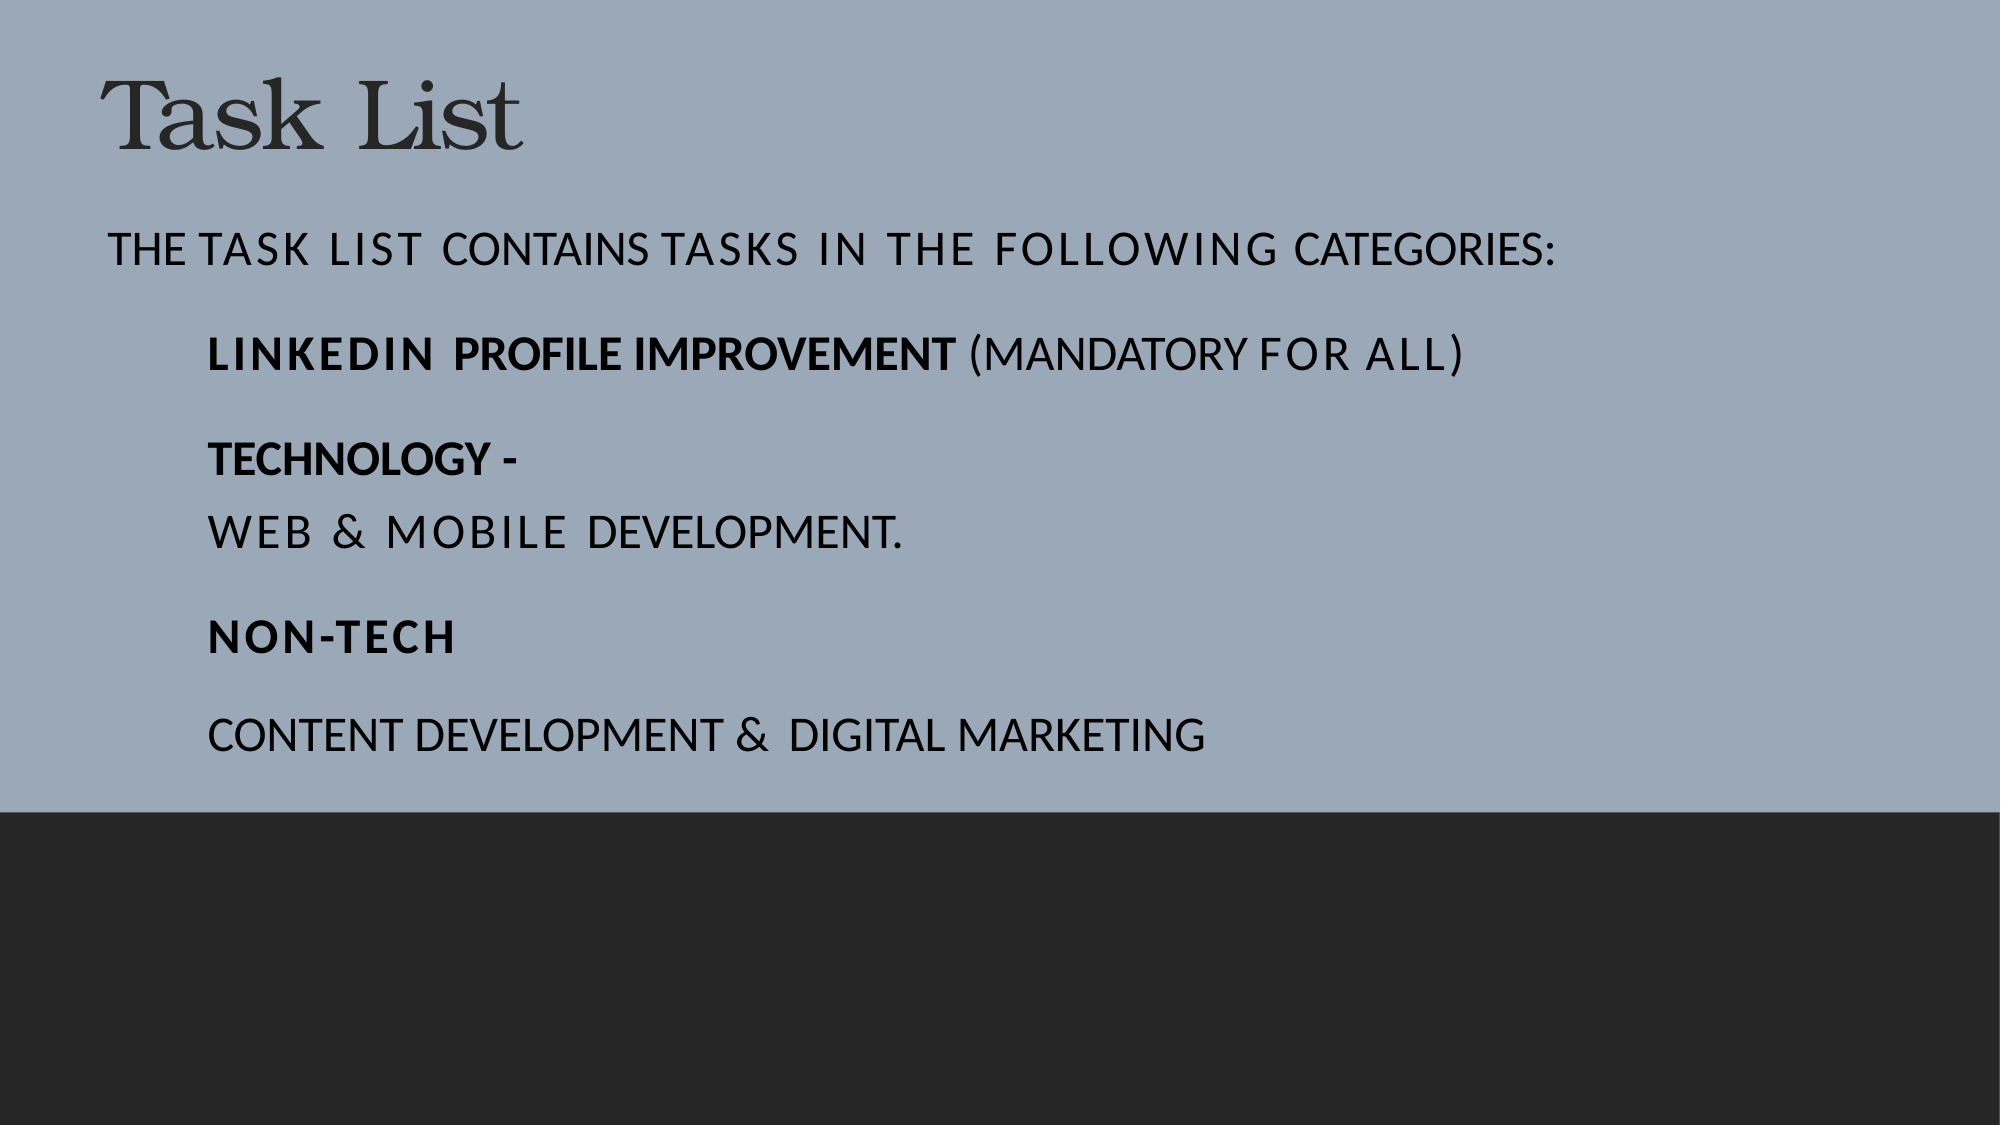

# Task List
The task list contains tasks in the following categories:
LinkedIn Profile Improvement (Mandatory for all)
Technology -
Web & Mobile Development.
Non-Tech
Content Development & Digital Marketing